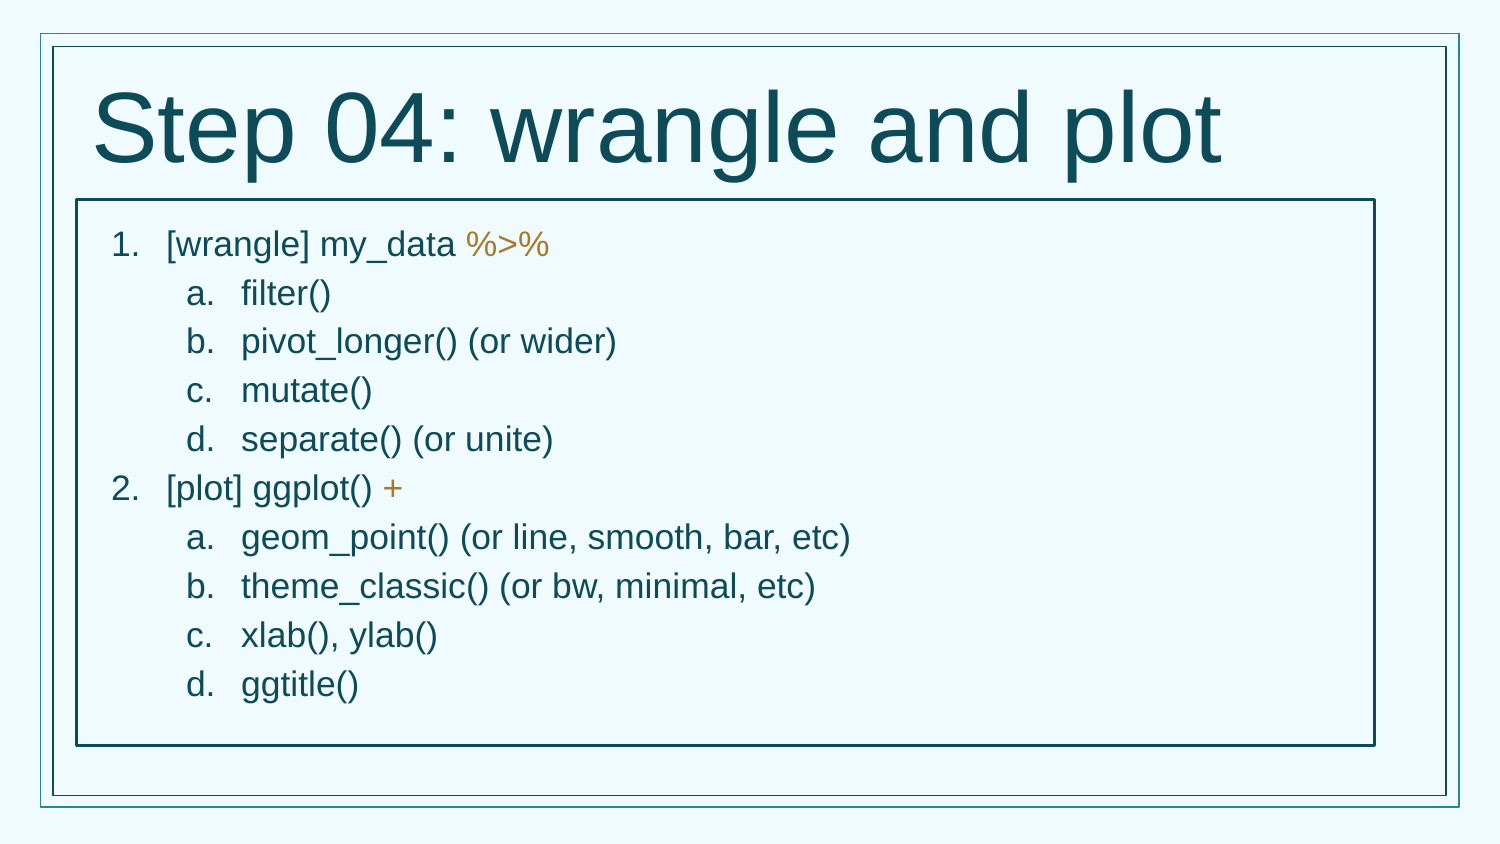

Step 04: wrangle and plot
[wrangle] my_data %>%
filter()
pivot_longer() (or wider)
mutate()
separate() (or unite)
[plot] ggplot() +
geom_point() (or line, smooth, bar, etc)
theme_classic() (or bw, minimal, etc)
xlab(), ylab()
ggtitle()